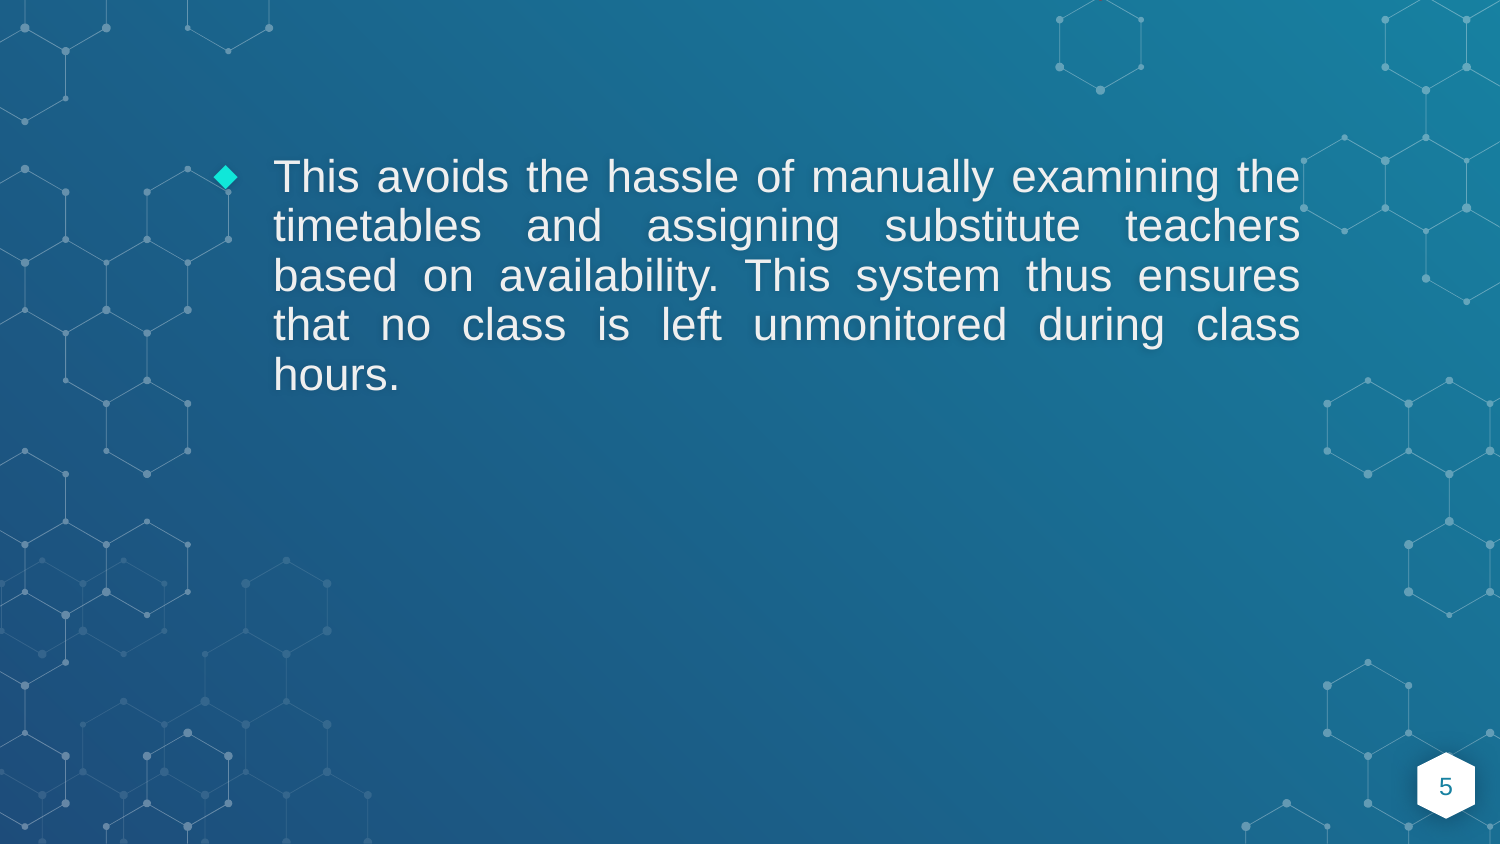

This avoids the hassle of manually examining the timetables and assigning substitute teachers based on availability. This system thus ensures that no class is left unmonitored during class hours.

5